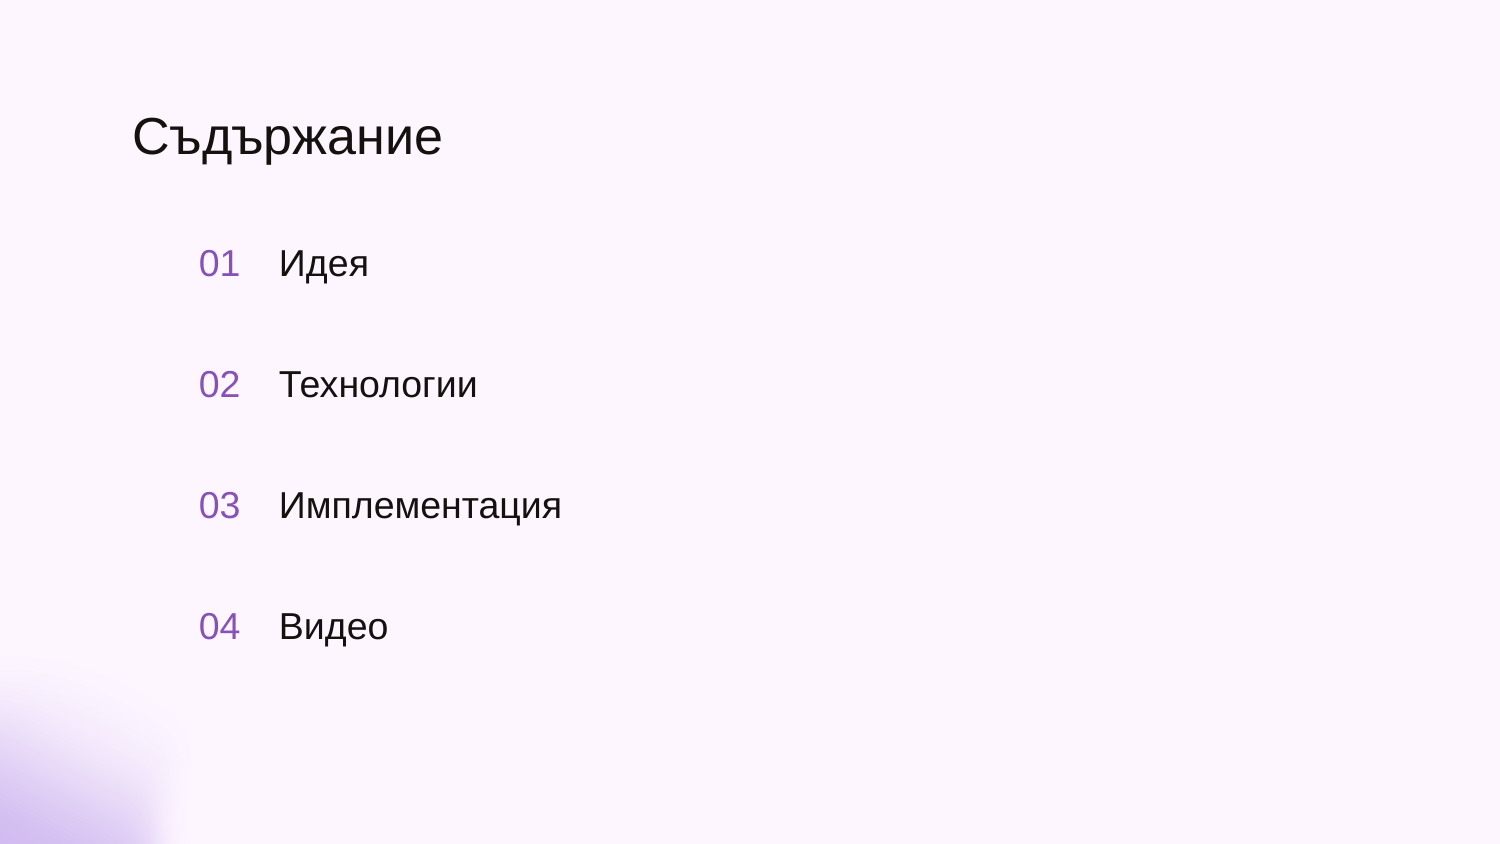

Съдържание
# 01
Идея

02
Технологии

Имплементация
03

Видео
04